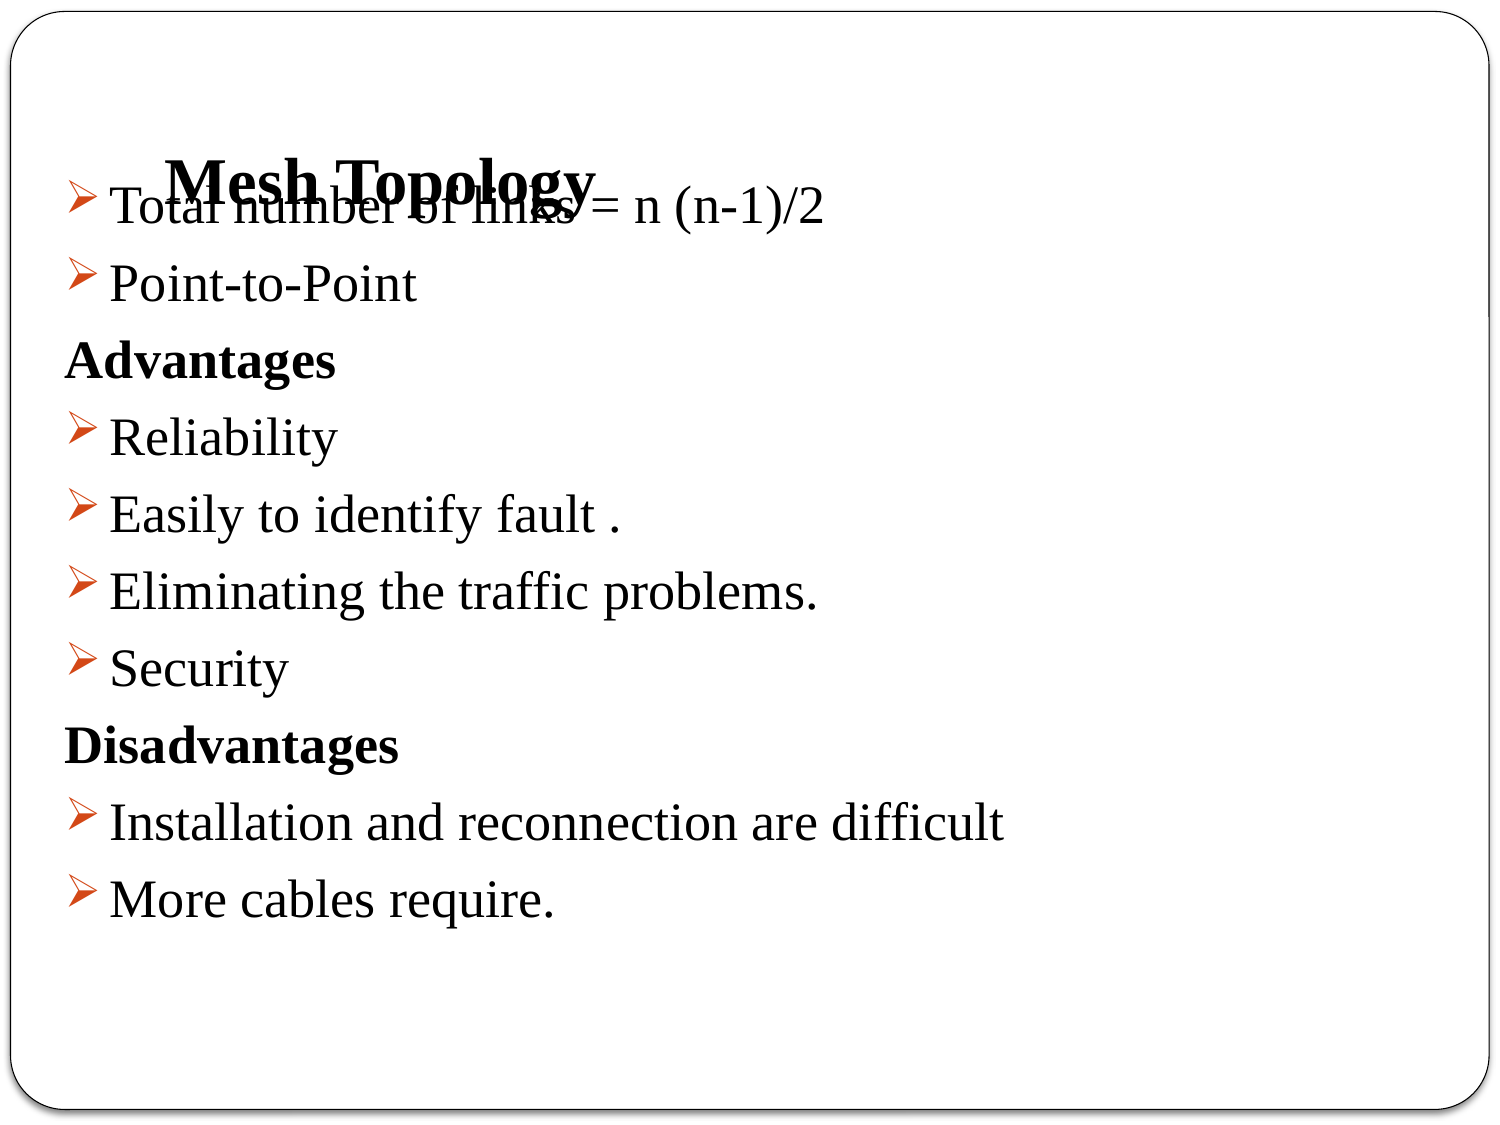

# Mesh Topology
Total number of links = n (n-1)/2
Point-to-Point
Advantages
Reliability
Easily to identify fault .
Eliminating the traffic problems.
Security
Disadvantages
Installation and reconnection are difficult
More cables require.